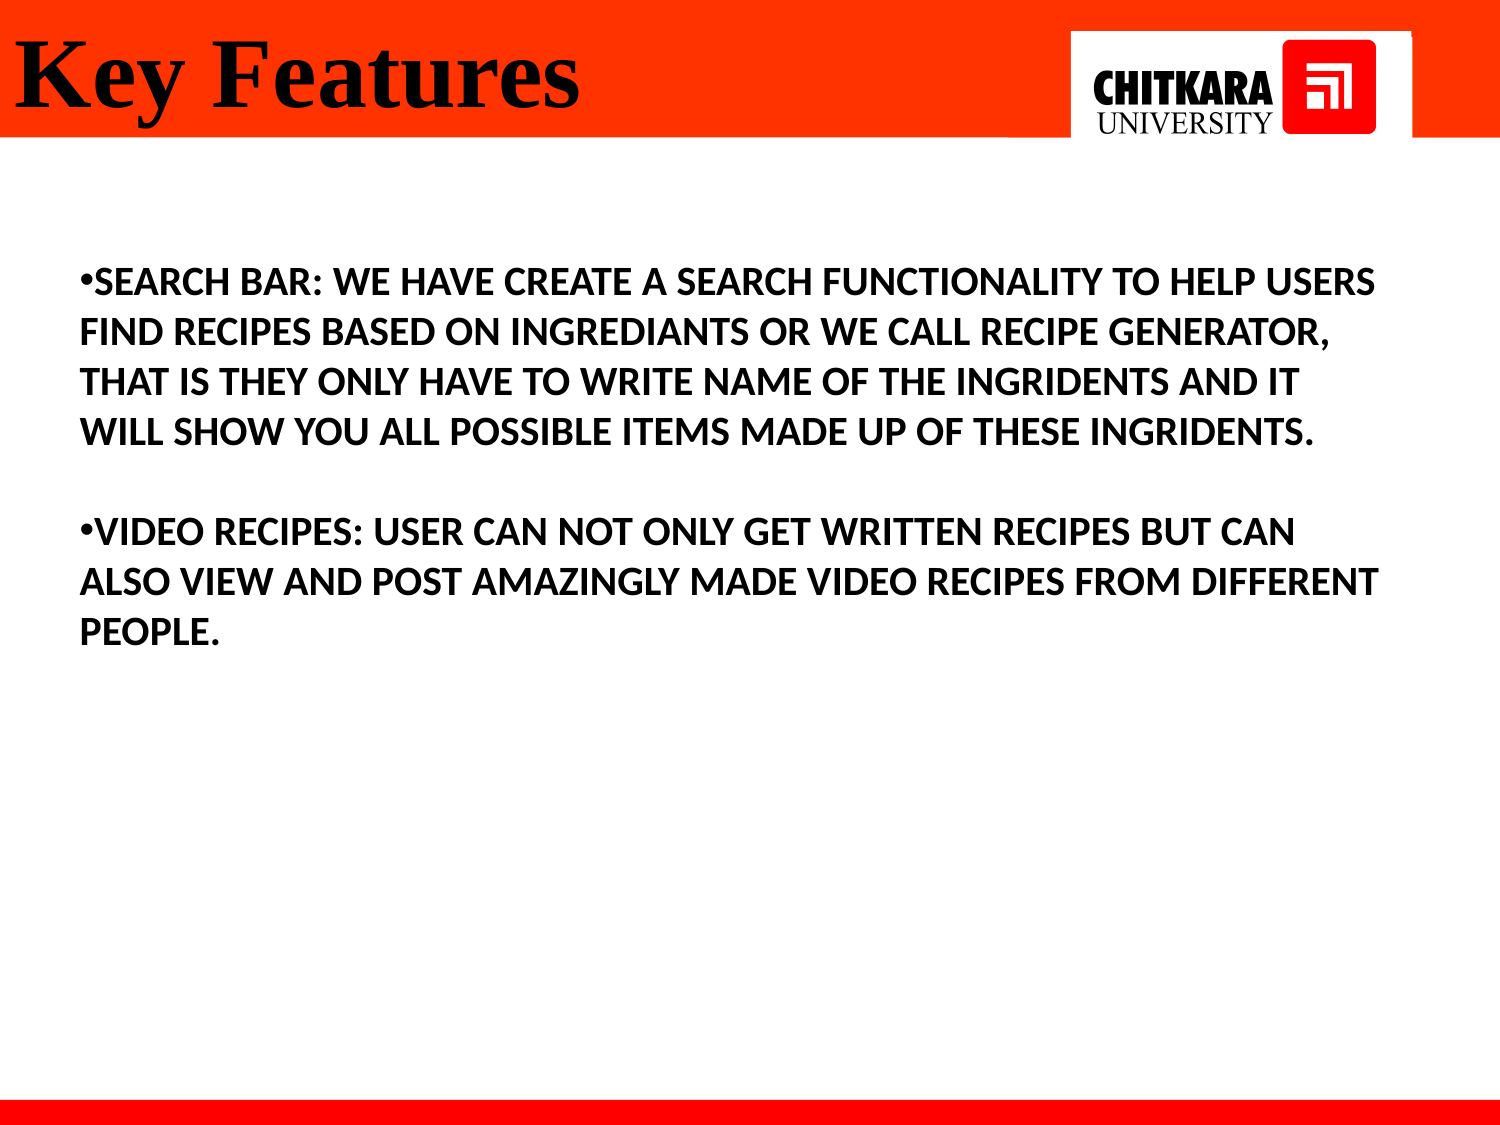

Key Features

SEARCH BAR: WE HAVE CREATE A SEARCH FUNCTIONALITY TO HELP USERS FIND RECIPES BASED ON INGREDIANTS OR WE CALL RECIPE GENERATOR, THAT IS THEY ONLY HAVE TO WRITE NAME OF THE INGRIDENTS AND IT WILL SHOW YOU ALL POSSIBLE ITEMS MADE UP OF THESE INGRIDENTS.

VIDEO RECIPES: USER CAN NOT ONLY GET WRITTEN RECIPES BUT CAN ALSO VIEW AND POST AMAZINGLY MADE VIDEO RECIPES FROM DIFFERENT PEOPLE.